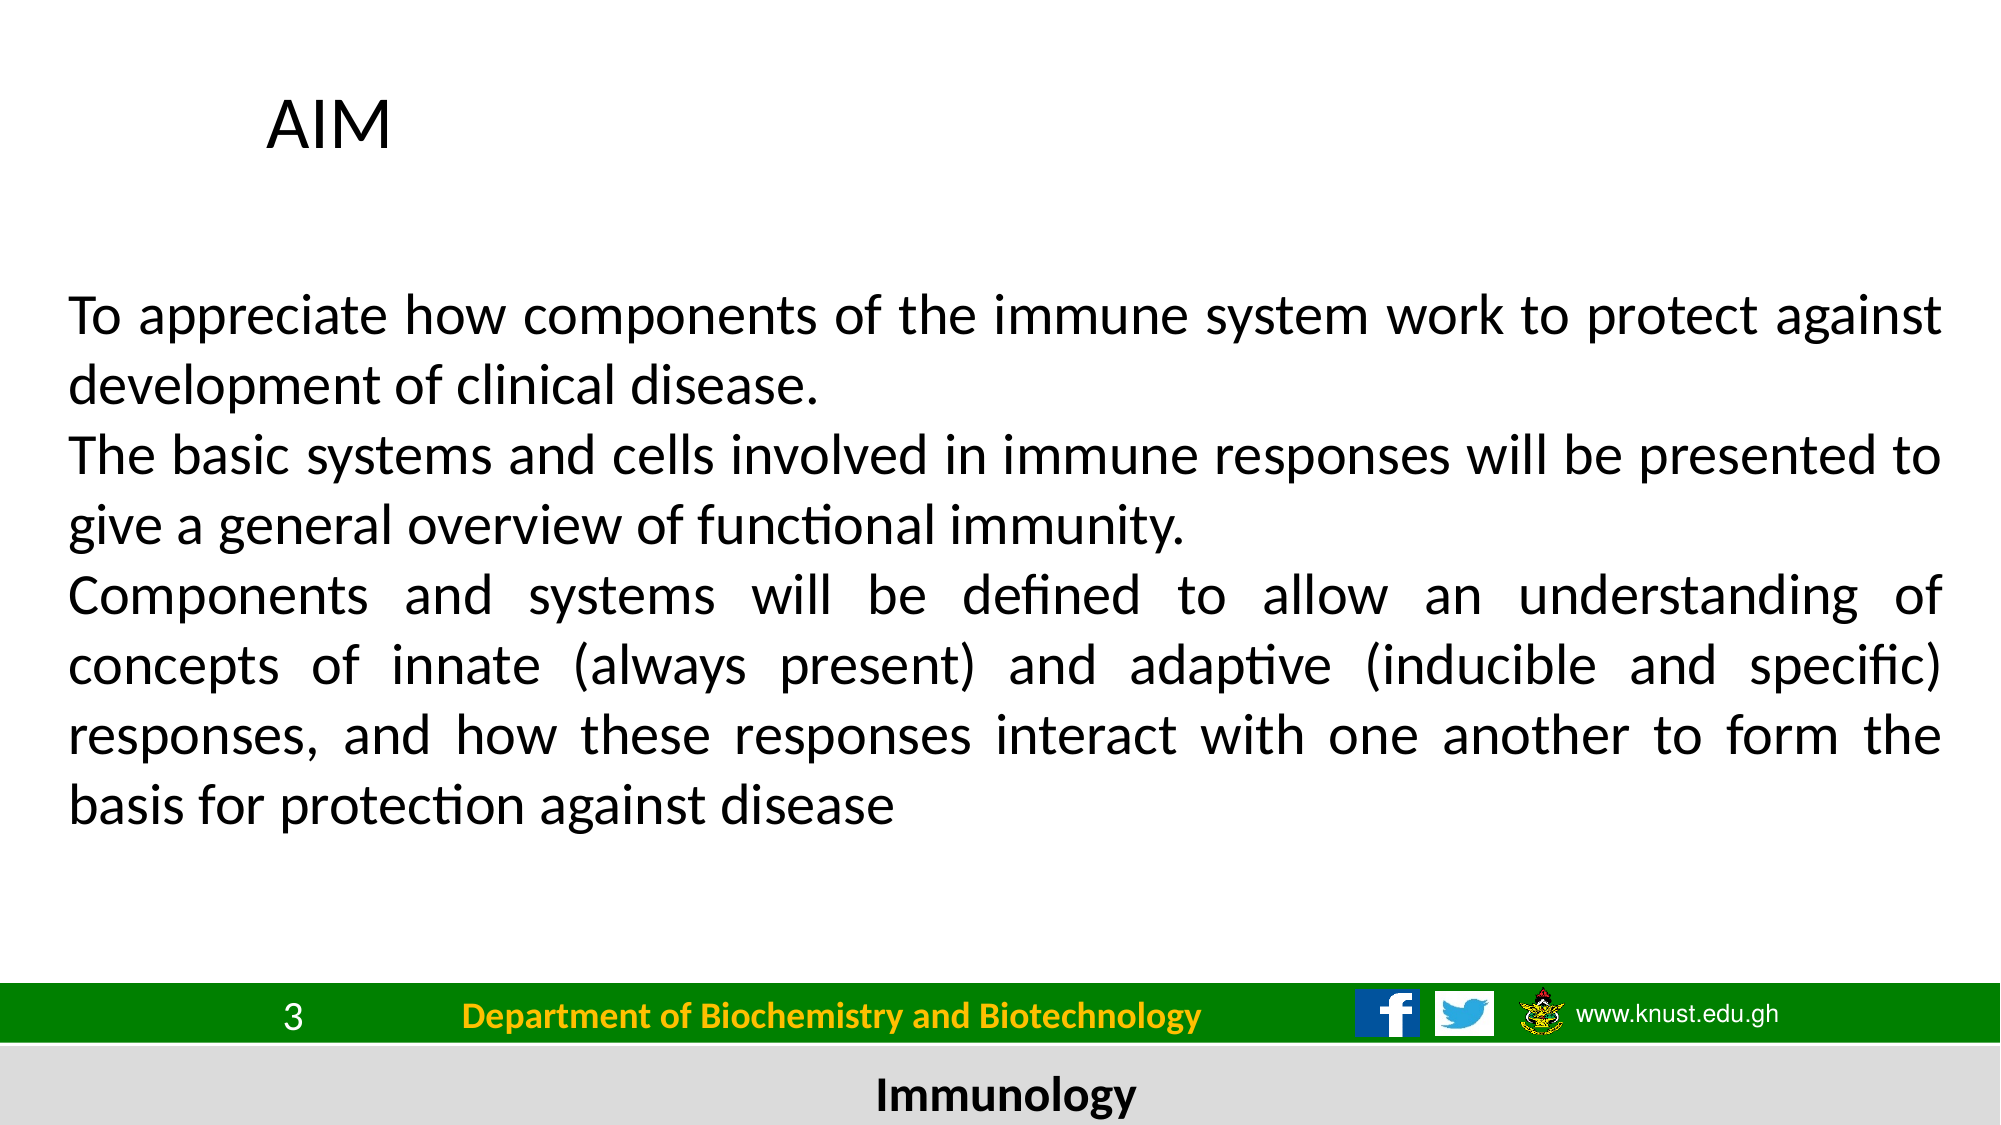

# AIM

To appreciate how components of the immune system work to protect against development of clinical disease.
The basic systems and cells involved in immune responses will be presented to give a general overview of functional immunity.
Components and systems will be defined to allow an understanding of concepts of innate (always present) and adaptive (inducible and specific) responses, and how these responses interact with one another to form the basis for protection against disease
Department of Biochemistry and Biotechnology
3
Immunology